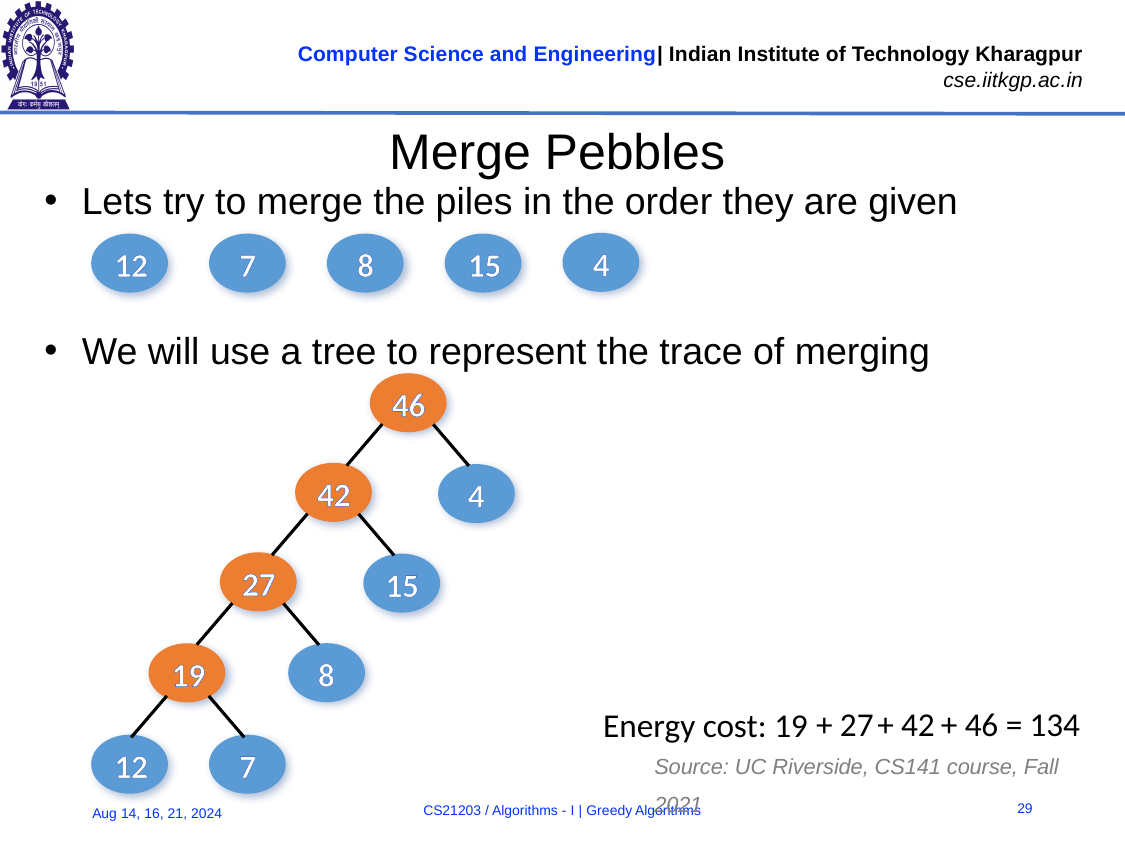

# Merge Pebbles
Lets try to merge the piles in the order they are given

We will use a tree to represent the trace of merging

4

12

7

8

15

46

4

42

15

27

8

19

12

7
 + 27
 + 42
 + 46 = 134
Energy cost: 19
Source: UC Riverside, CS141 course, Fall 2021
29
CS21203 / Algorithms - I | Greedy Algorithms
Aug 14, 16, 21, 2024